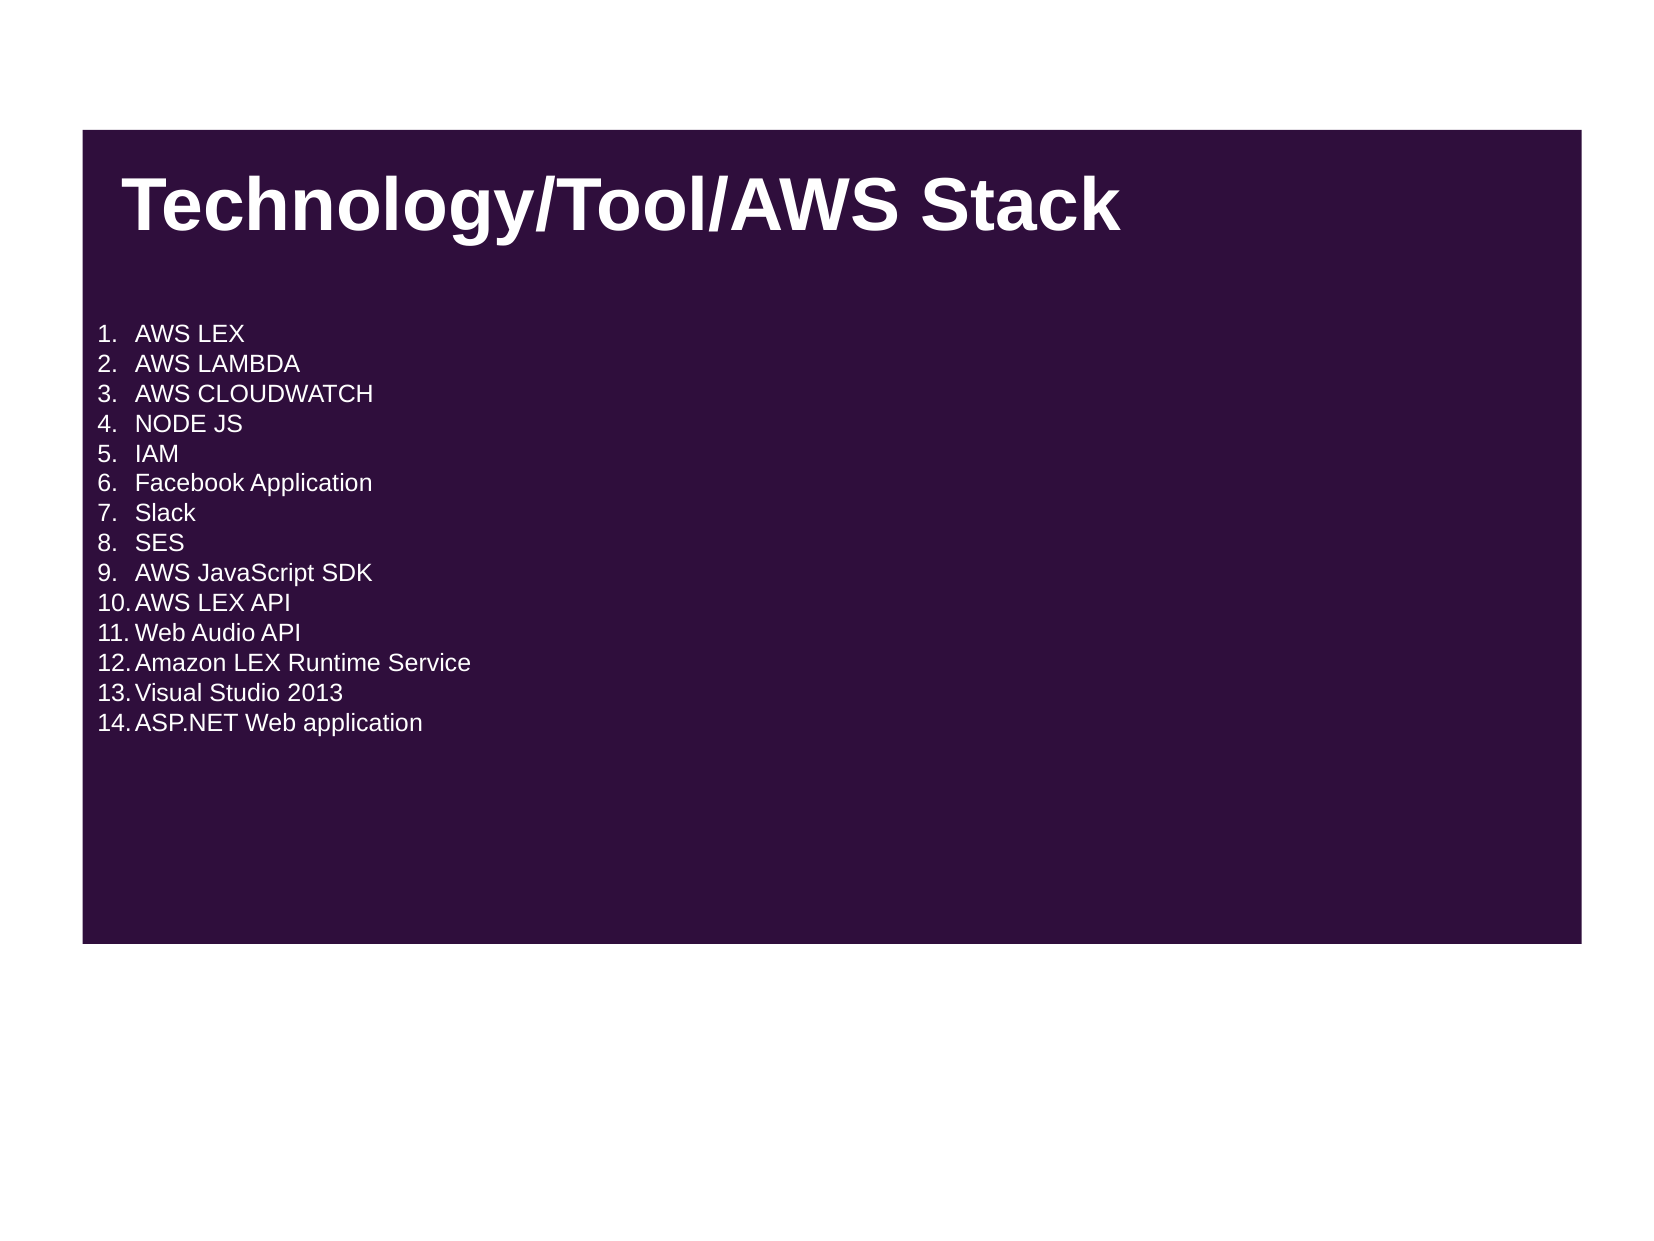

AWS LEX
AWS LAMBDA
AWS CLOUDWATCH
NODE JS
IAM
Facebook Application
Slack
SES
AWS JavaScript SDK
AWS LEX API
Web Audio API
Amazon LEX Runtime Service
Visual Studio 2013
ASP.NET Web application

Technology/Tool/AWS Stack